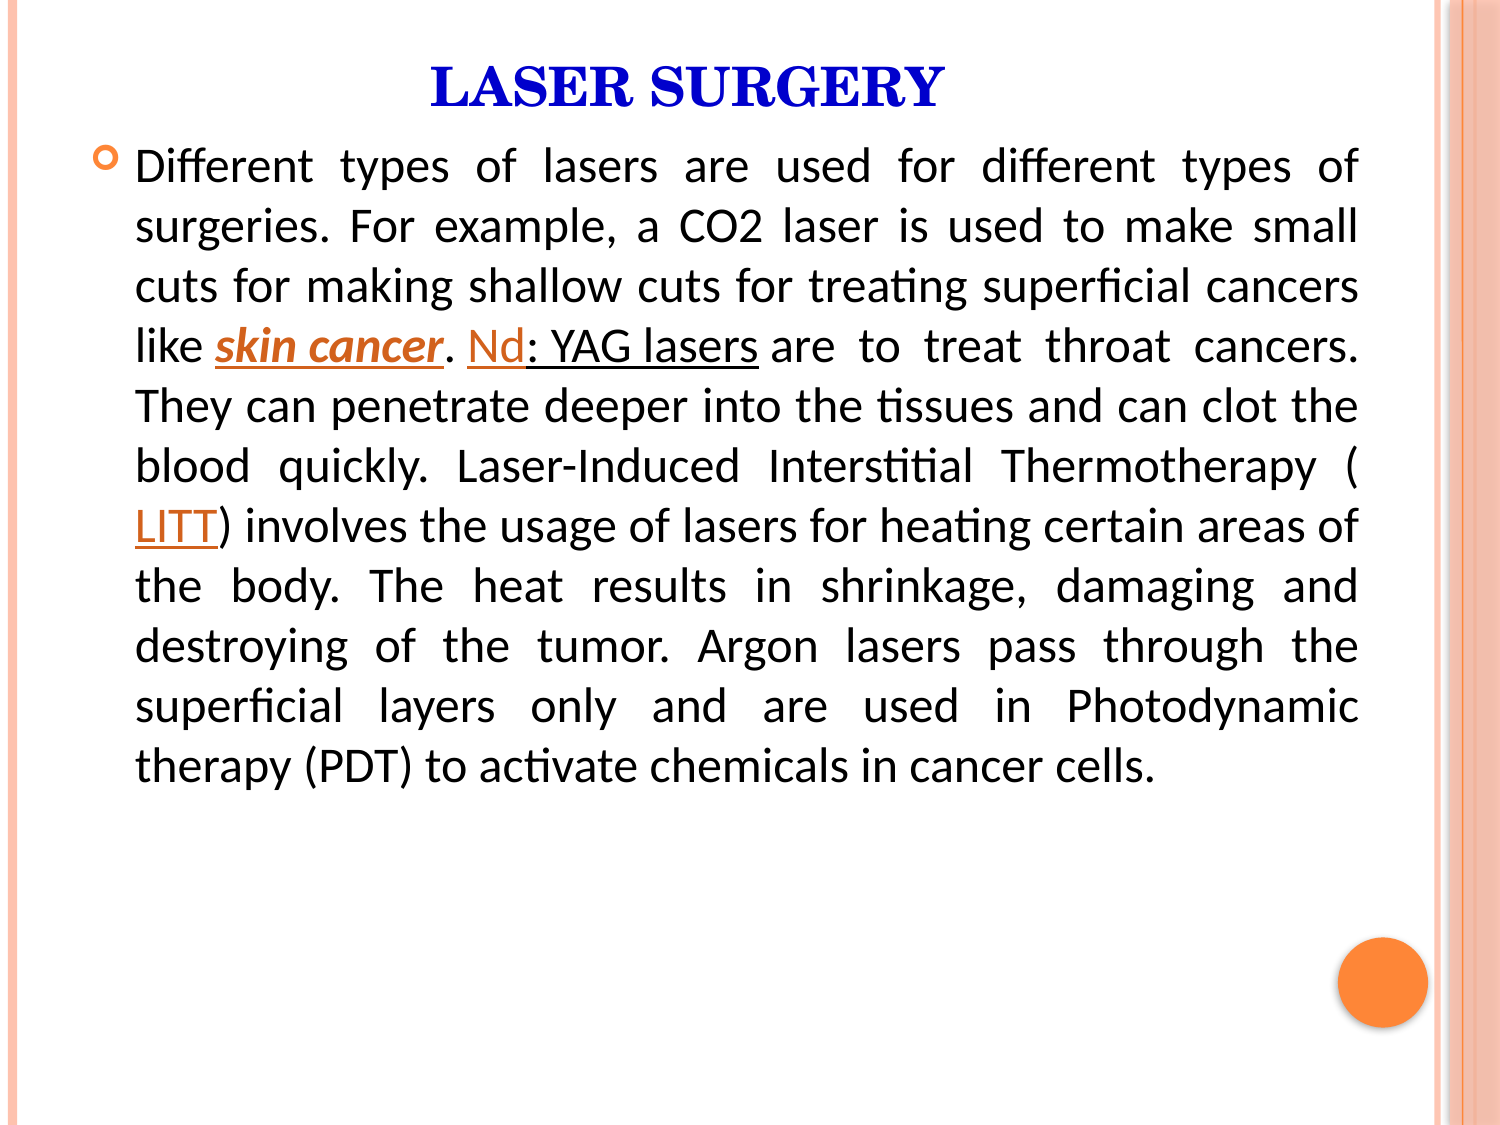

# Laser Surgery
Different types of lasers are used for different types of surgeries. For example, a CO2 laser is used to make small cuts for making shallow cuts for treating superficial cancers like skin cancer. Nd: YAG lasers are to treat throat cancers. They can penetrate deeper into the tissues and can clot the blood quickly. Laser-Induced Interstitial Thermotherapy (LITT) involves the usage of lasers for heating certain areas of the body. The heat results in shrinkage, damaging and destroying of the tumor. Argon lasers pass through the superficial layers only and are used in Photodynamic therapy (PDT) to activate chemicals in cancer cells.